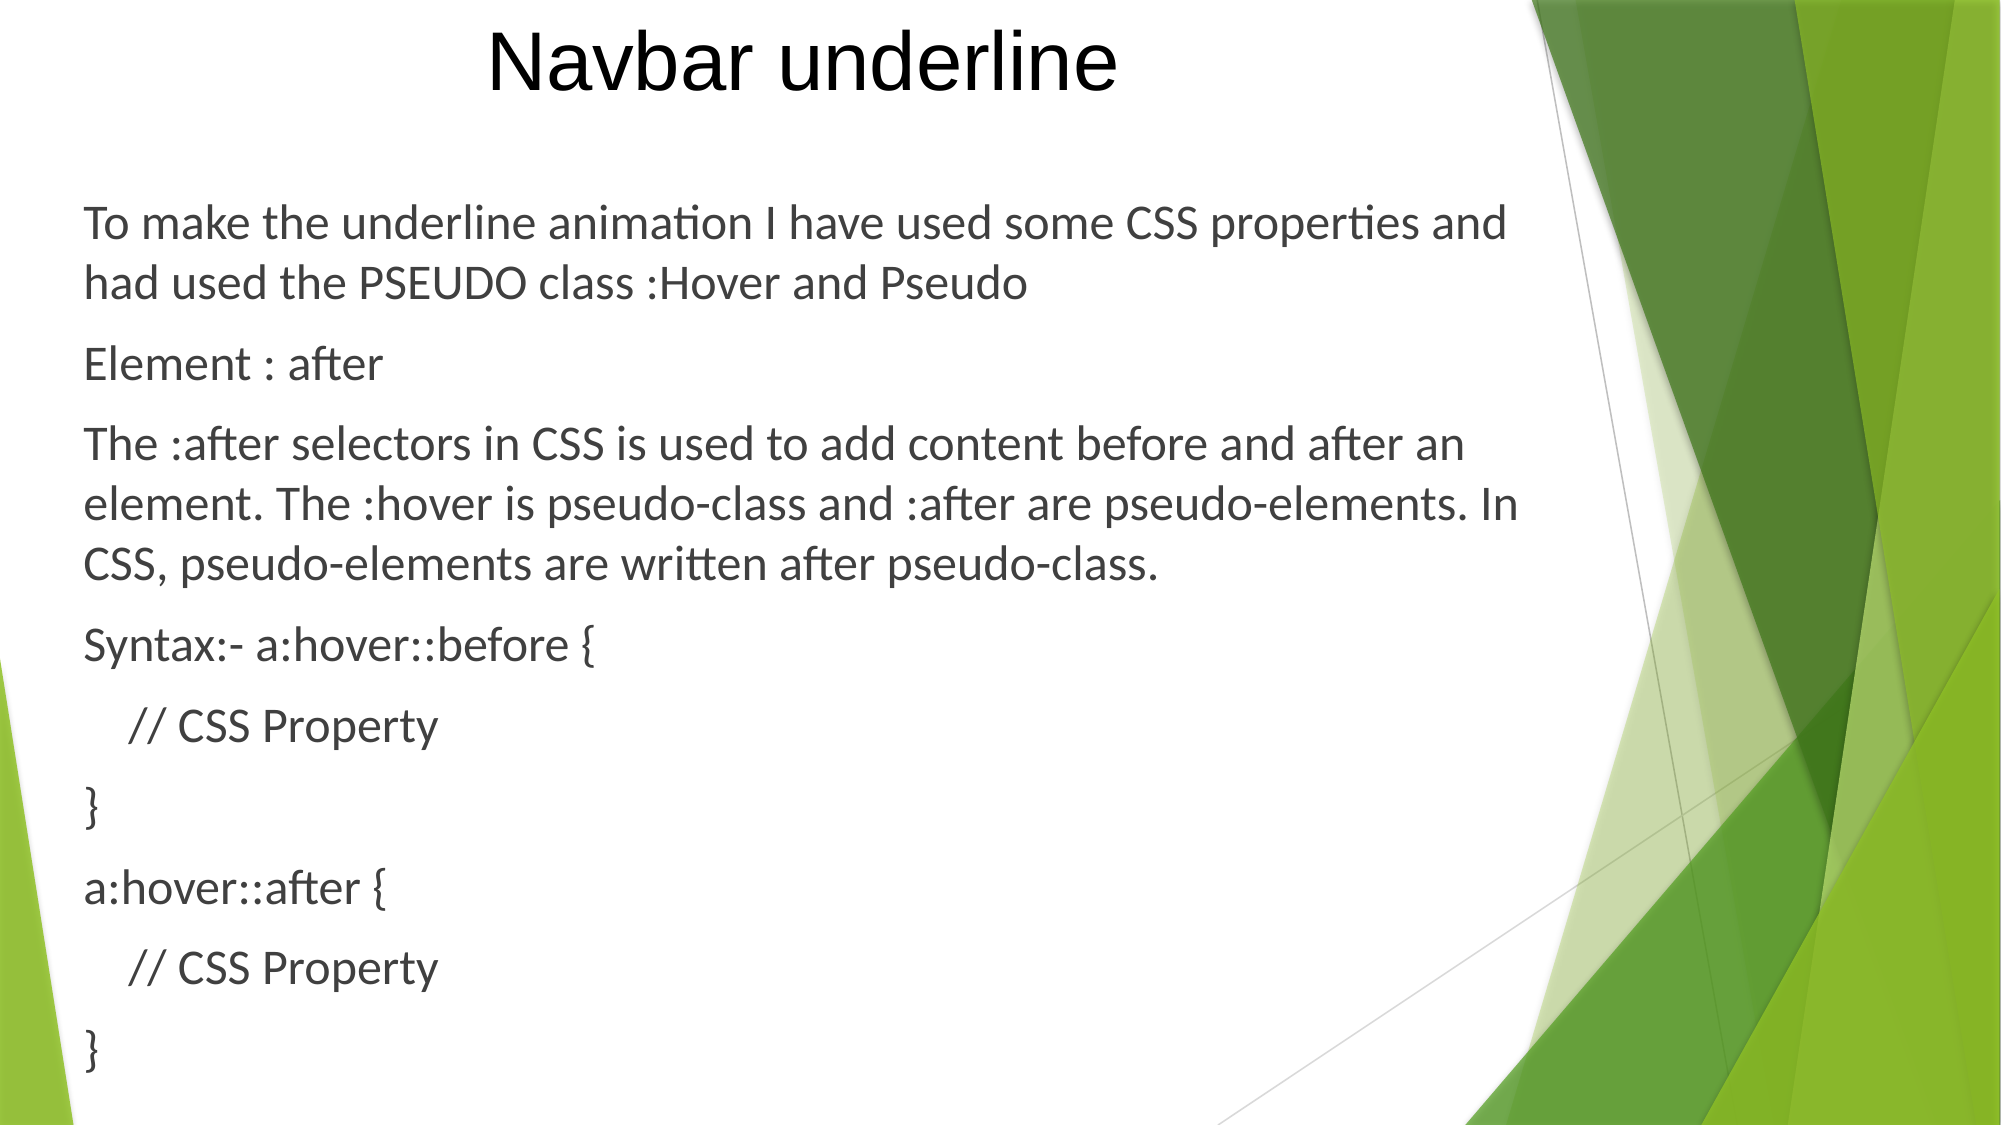

# Navbar underline
To make the underline animation I have used some CSS properties and had used the PSEUDO class :Hover and Pseudo
Element : after
The :after selectors in CSS is used to add content before and after an element. The :hover is pseudo-class and :after are pseudo-elements. In CSS, pseudo-elements are written after pseudo-class.
Syntax:- a:hover::before {
    // CSS Property
}
a:hover::after {
    // CSS Property
}